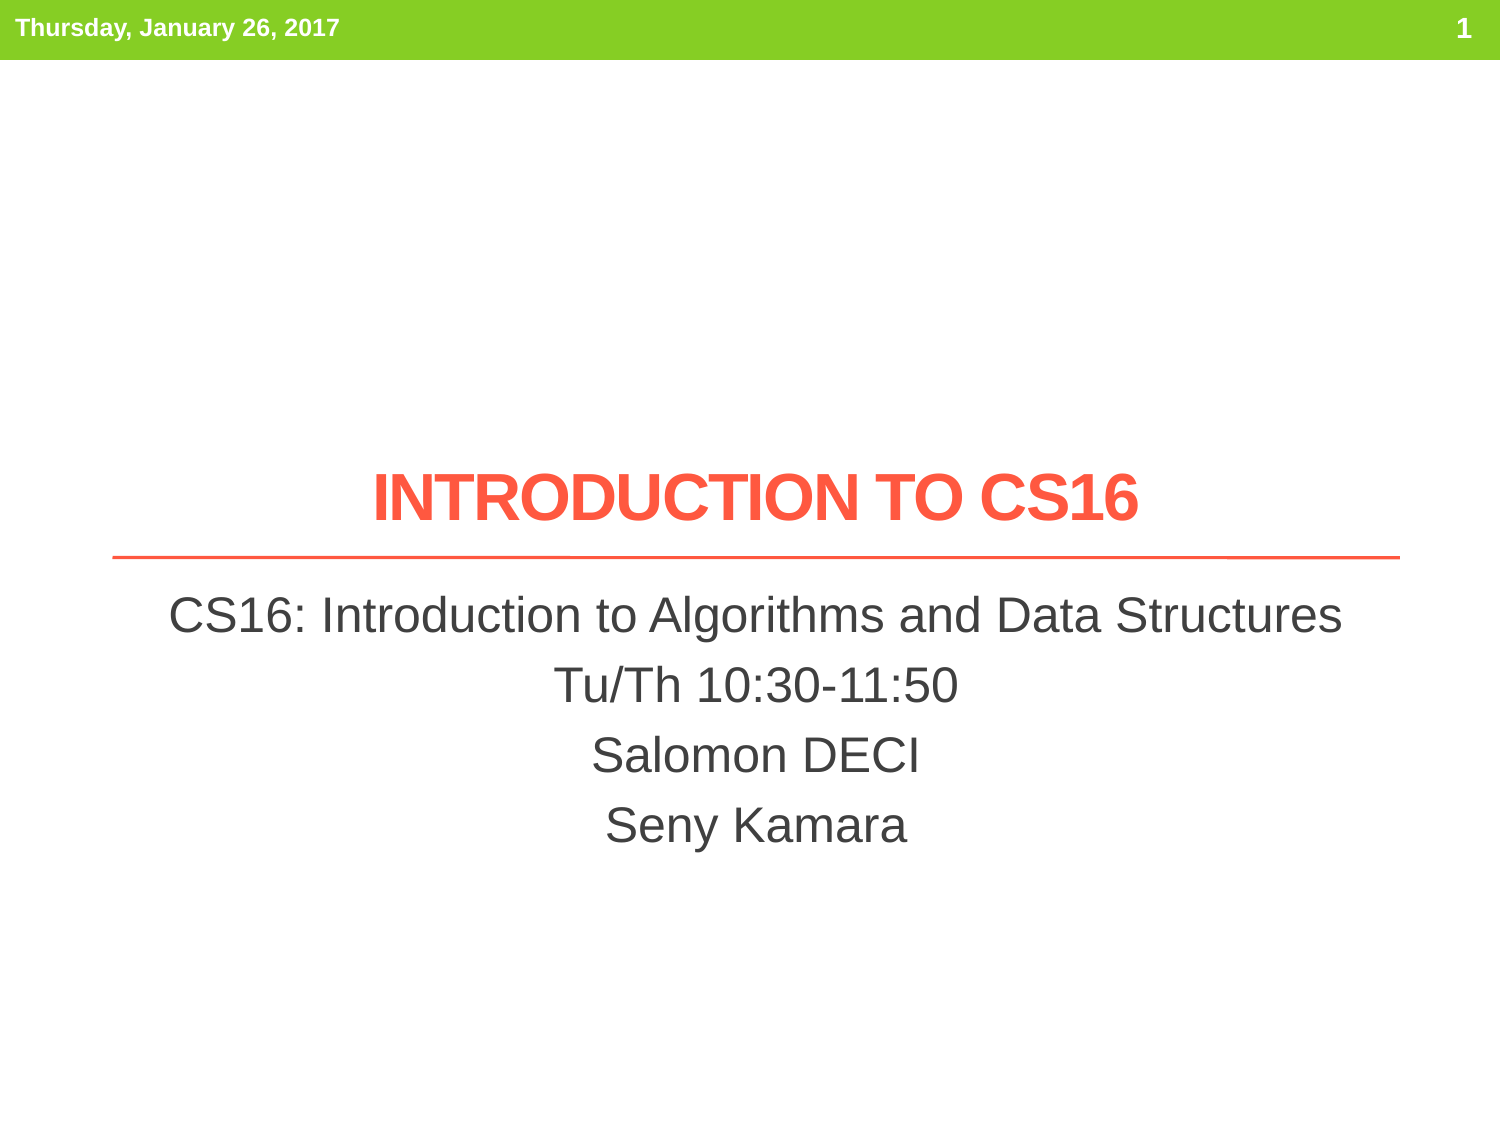

Thursday, January 26, 2017
1
# Introduction to cs16
CS16: Introduction to Algorithms and Data Structures
Tu/Th 10:30-11:50
Salomon DECI
Seny Kamara